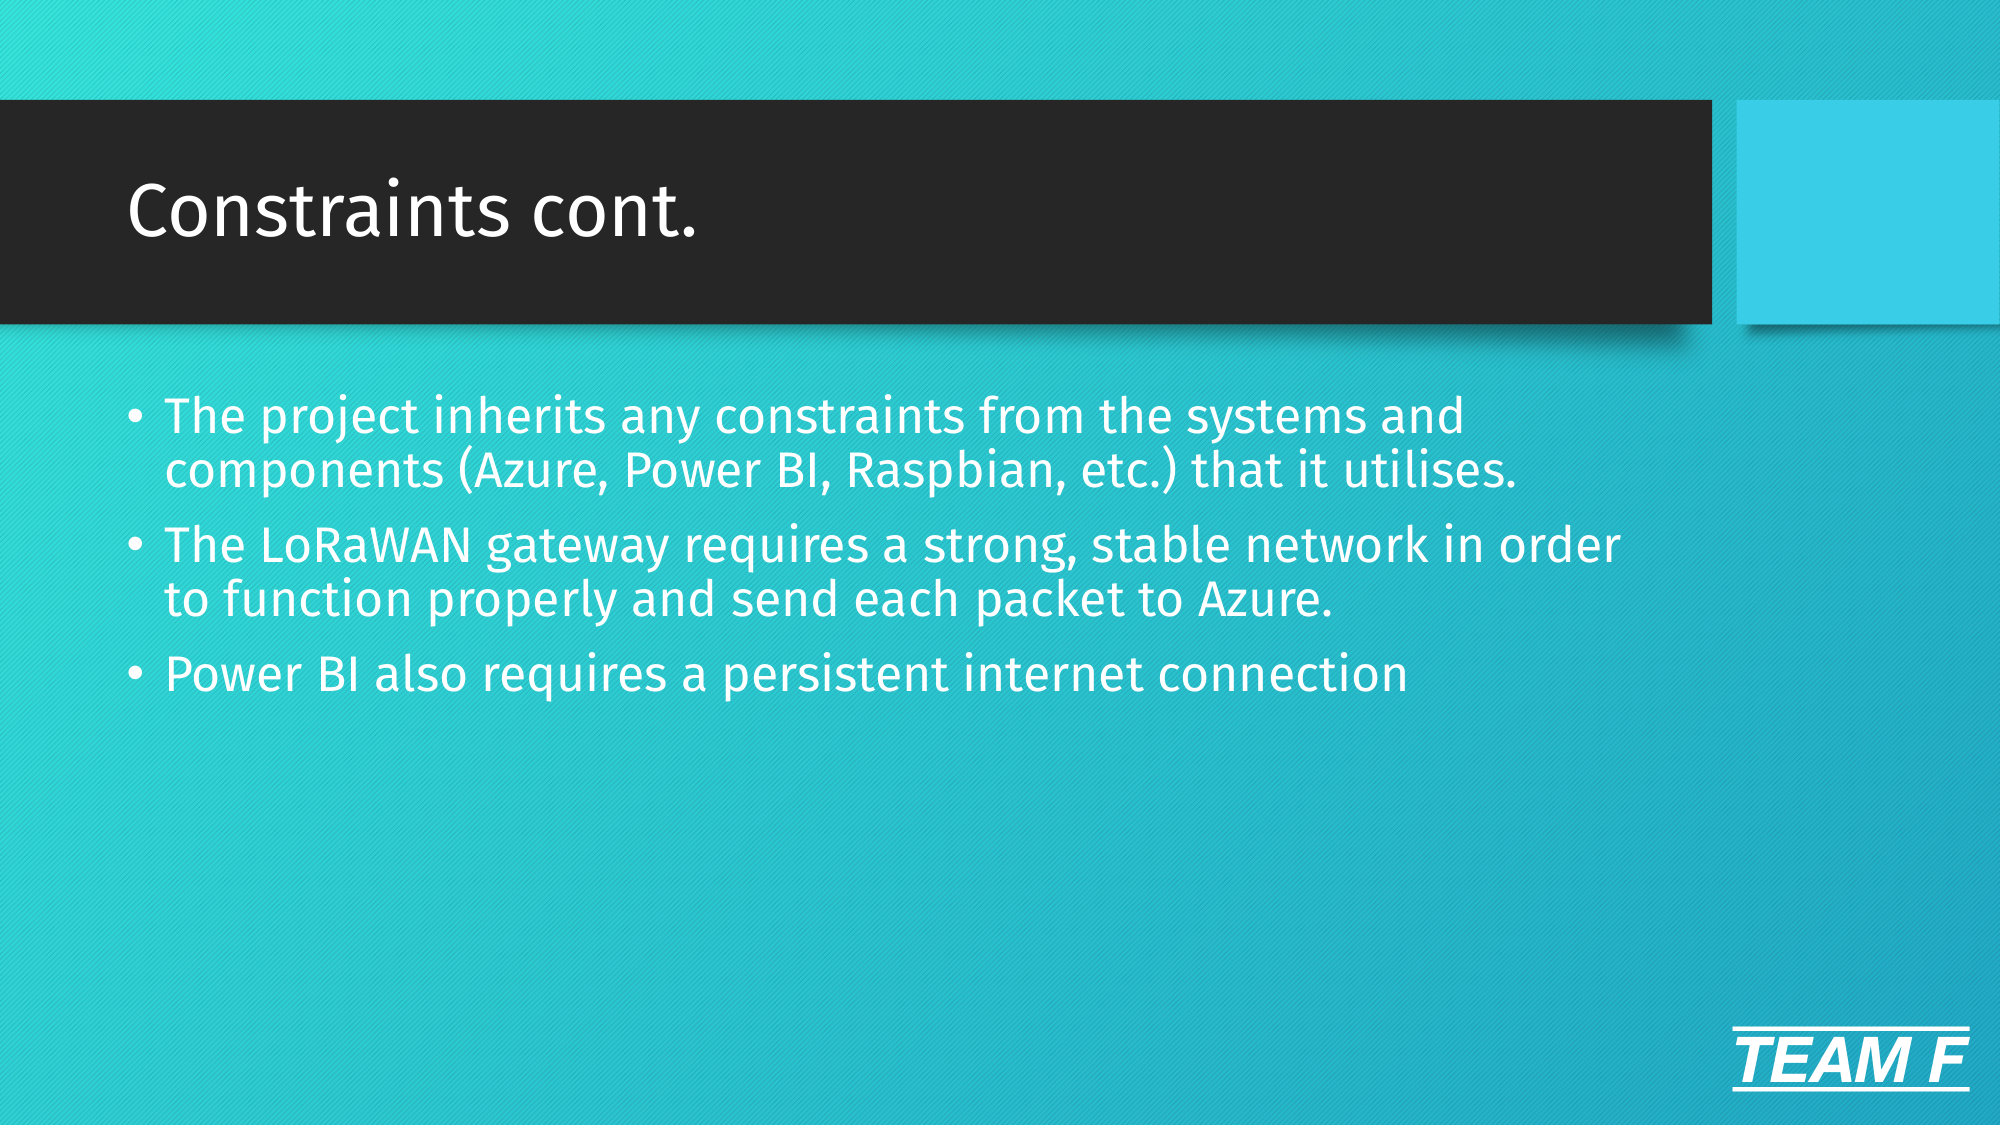

# Constraints cont.
The project inherits any constraints from the systems and components (Azure, Power BI, Raspbian, etc.) that it utilises.
The LoRaWAN gateway requires a strong, stable network in order to function properly and send each packet to Azure.
Power BI also requires a persistent internet connection